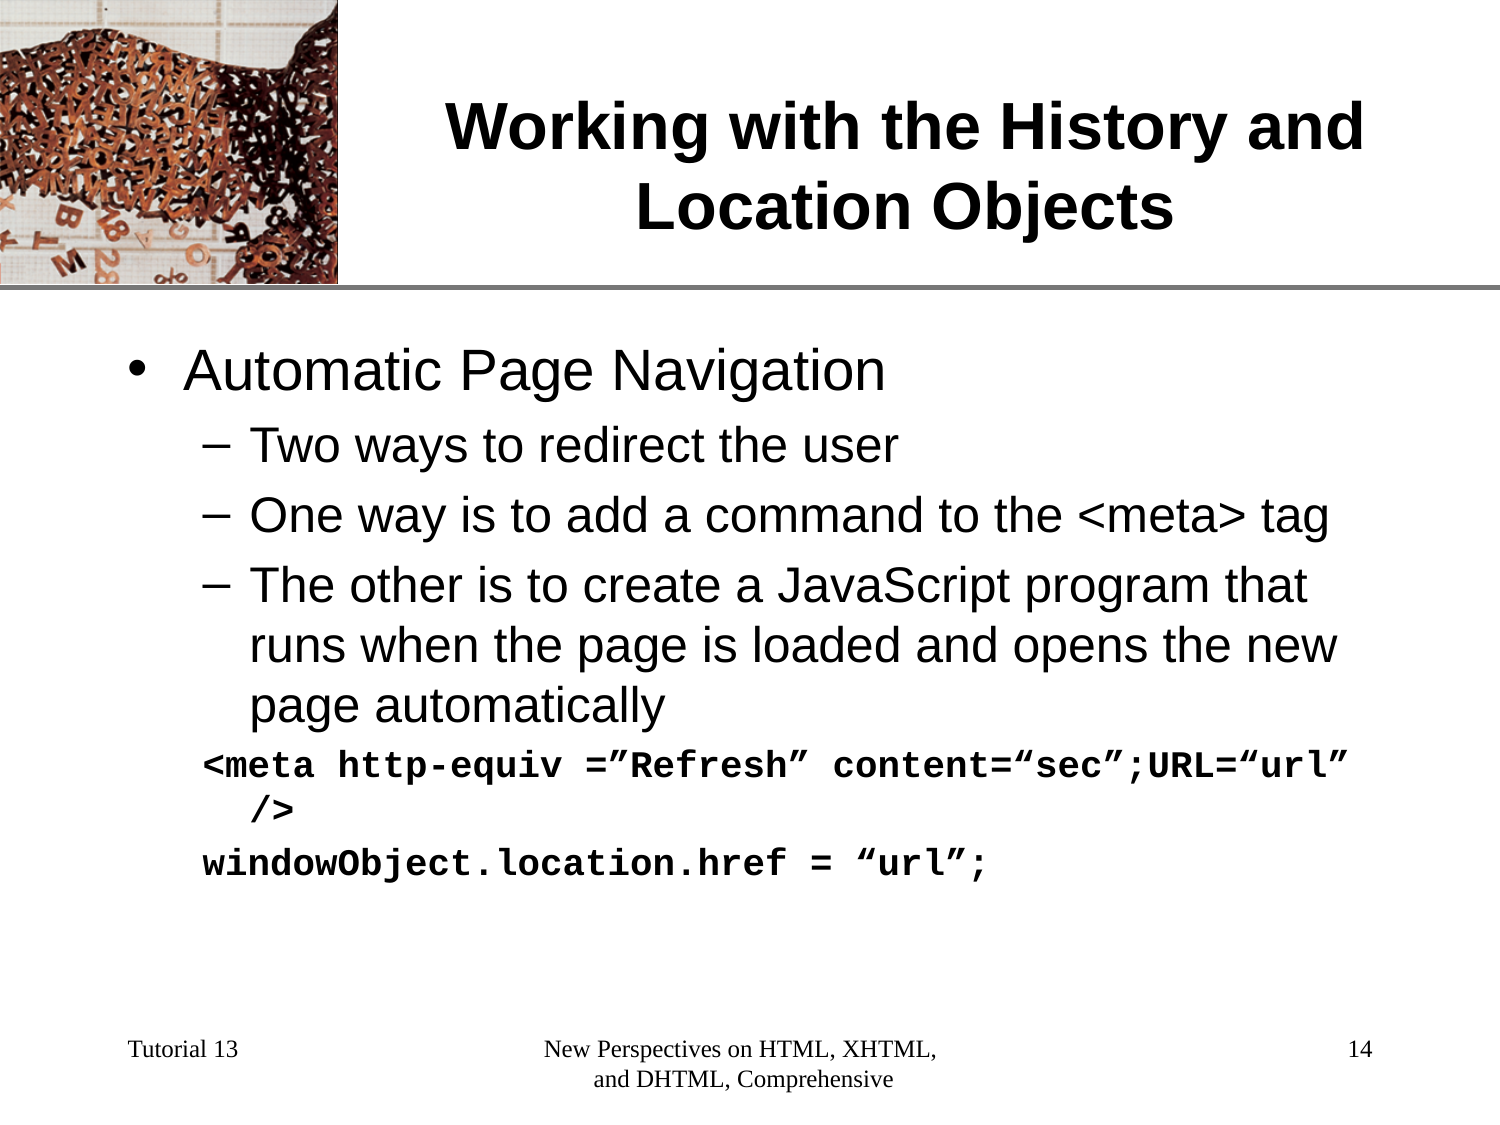

# Working with the History and Location Objects
Automatic Page Navigation
Two ways to redirect the user
One way is to add a command to the <meta> tag
The other is to create a JavaScript program that runs when the page is loaded and opens the new page automatically
<meta http-equiv =”Refresh” content=“sec”;URL=“url” />
windowObject.location.href = “url”;
Tutorial 13

New Perspectives on HTML, XHTML,
and DHTML, Comprehensive
14